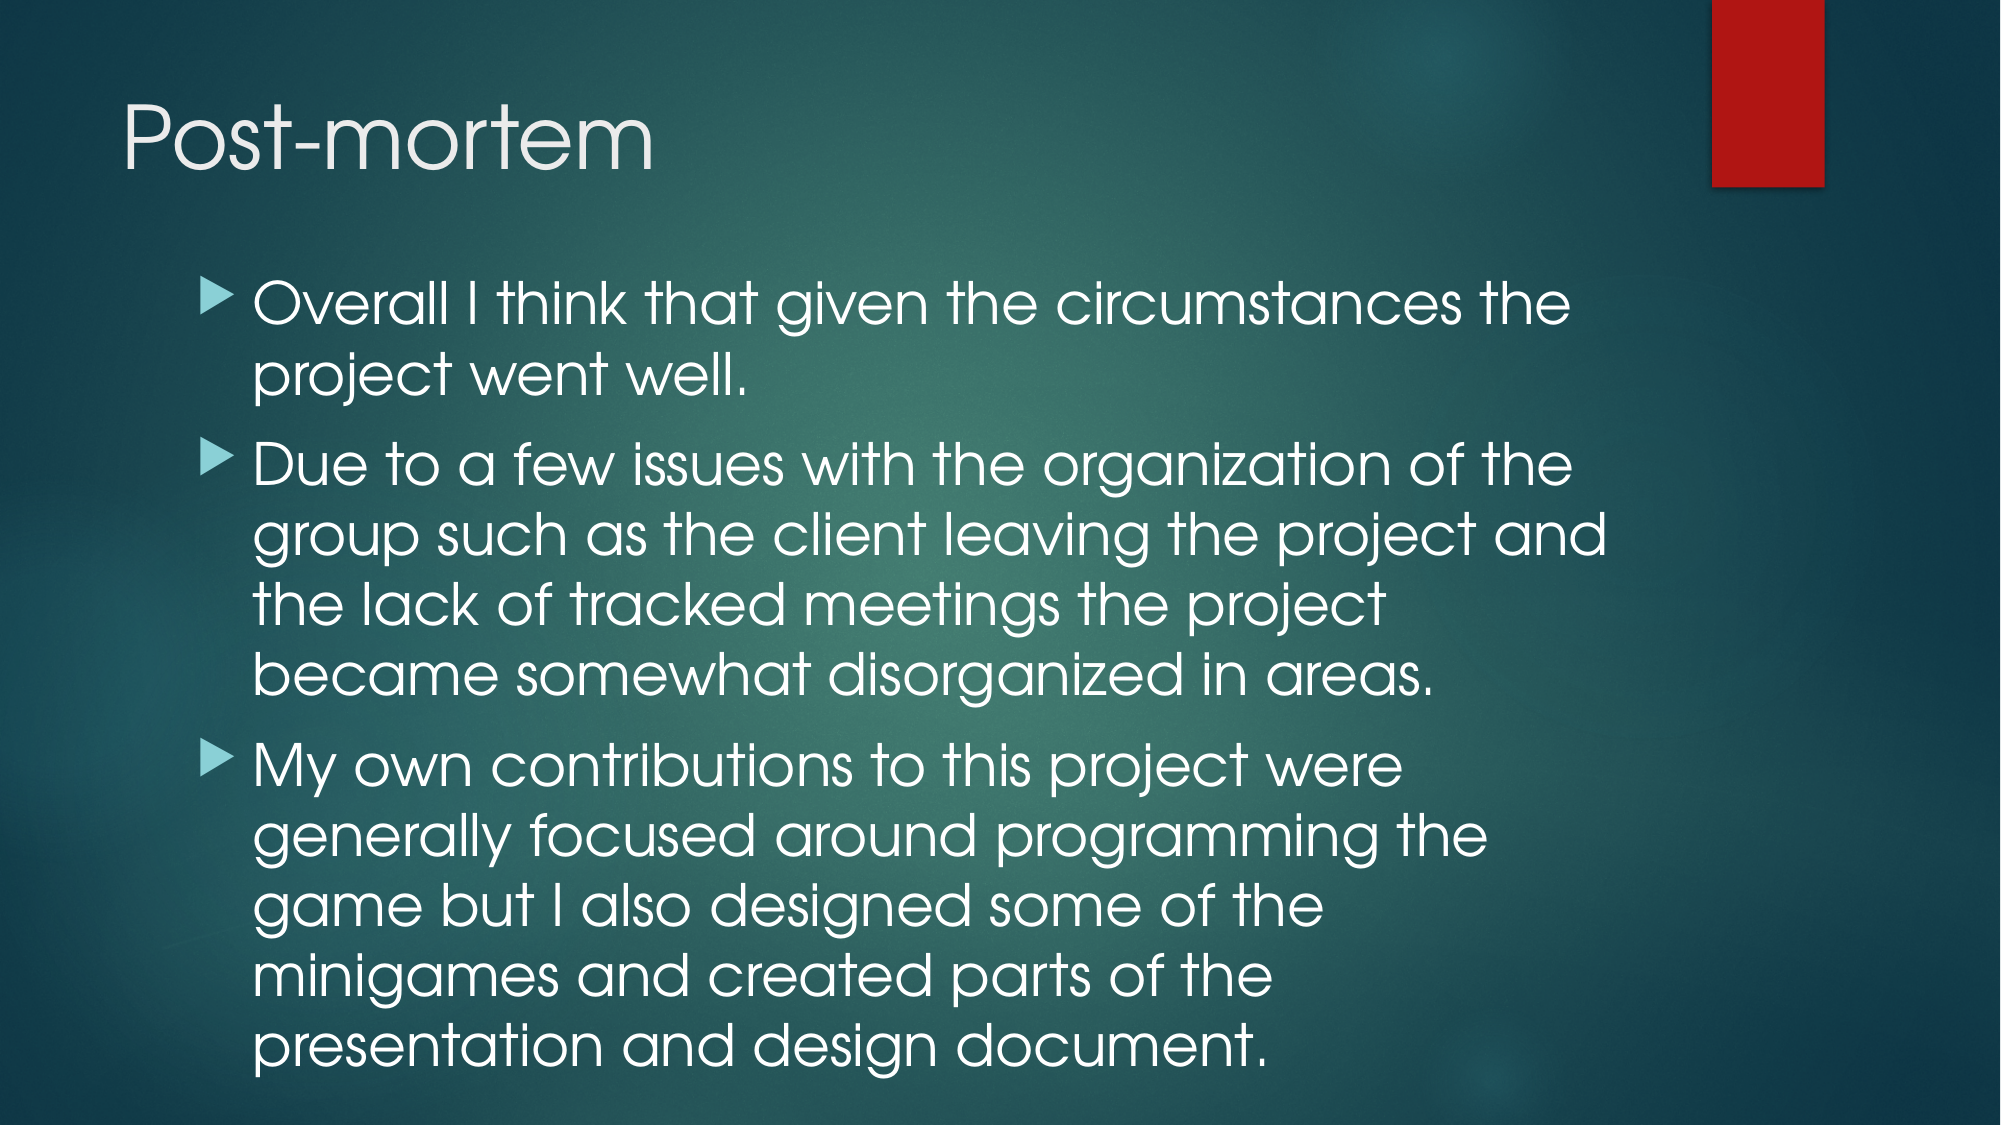

# Post-mortem
Overall I think that given the circumstances the project went well.
Due to a few issues with the organization of the group such as the client leaving the project and the lack of tracked meetings the project became somewhat disorganized in areas.
My own contributions to this project were generally focused around programming the game but I also designed some of the minigames and created parts of the presentation and design document.